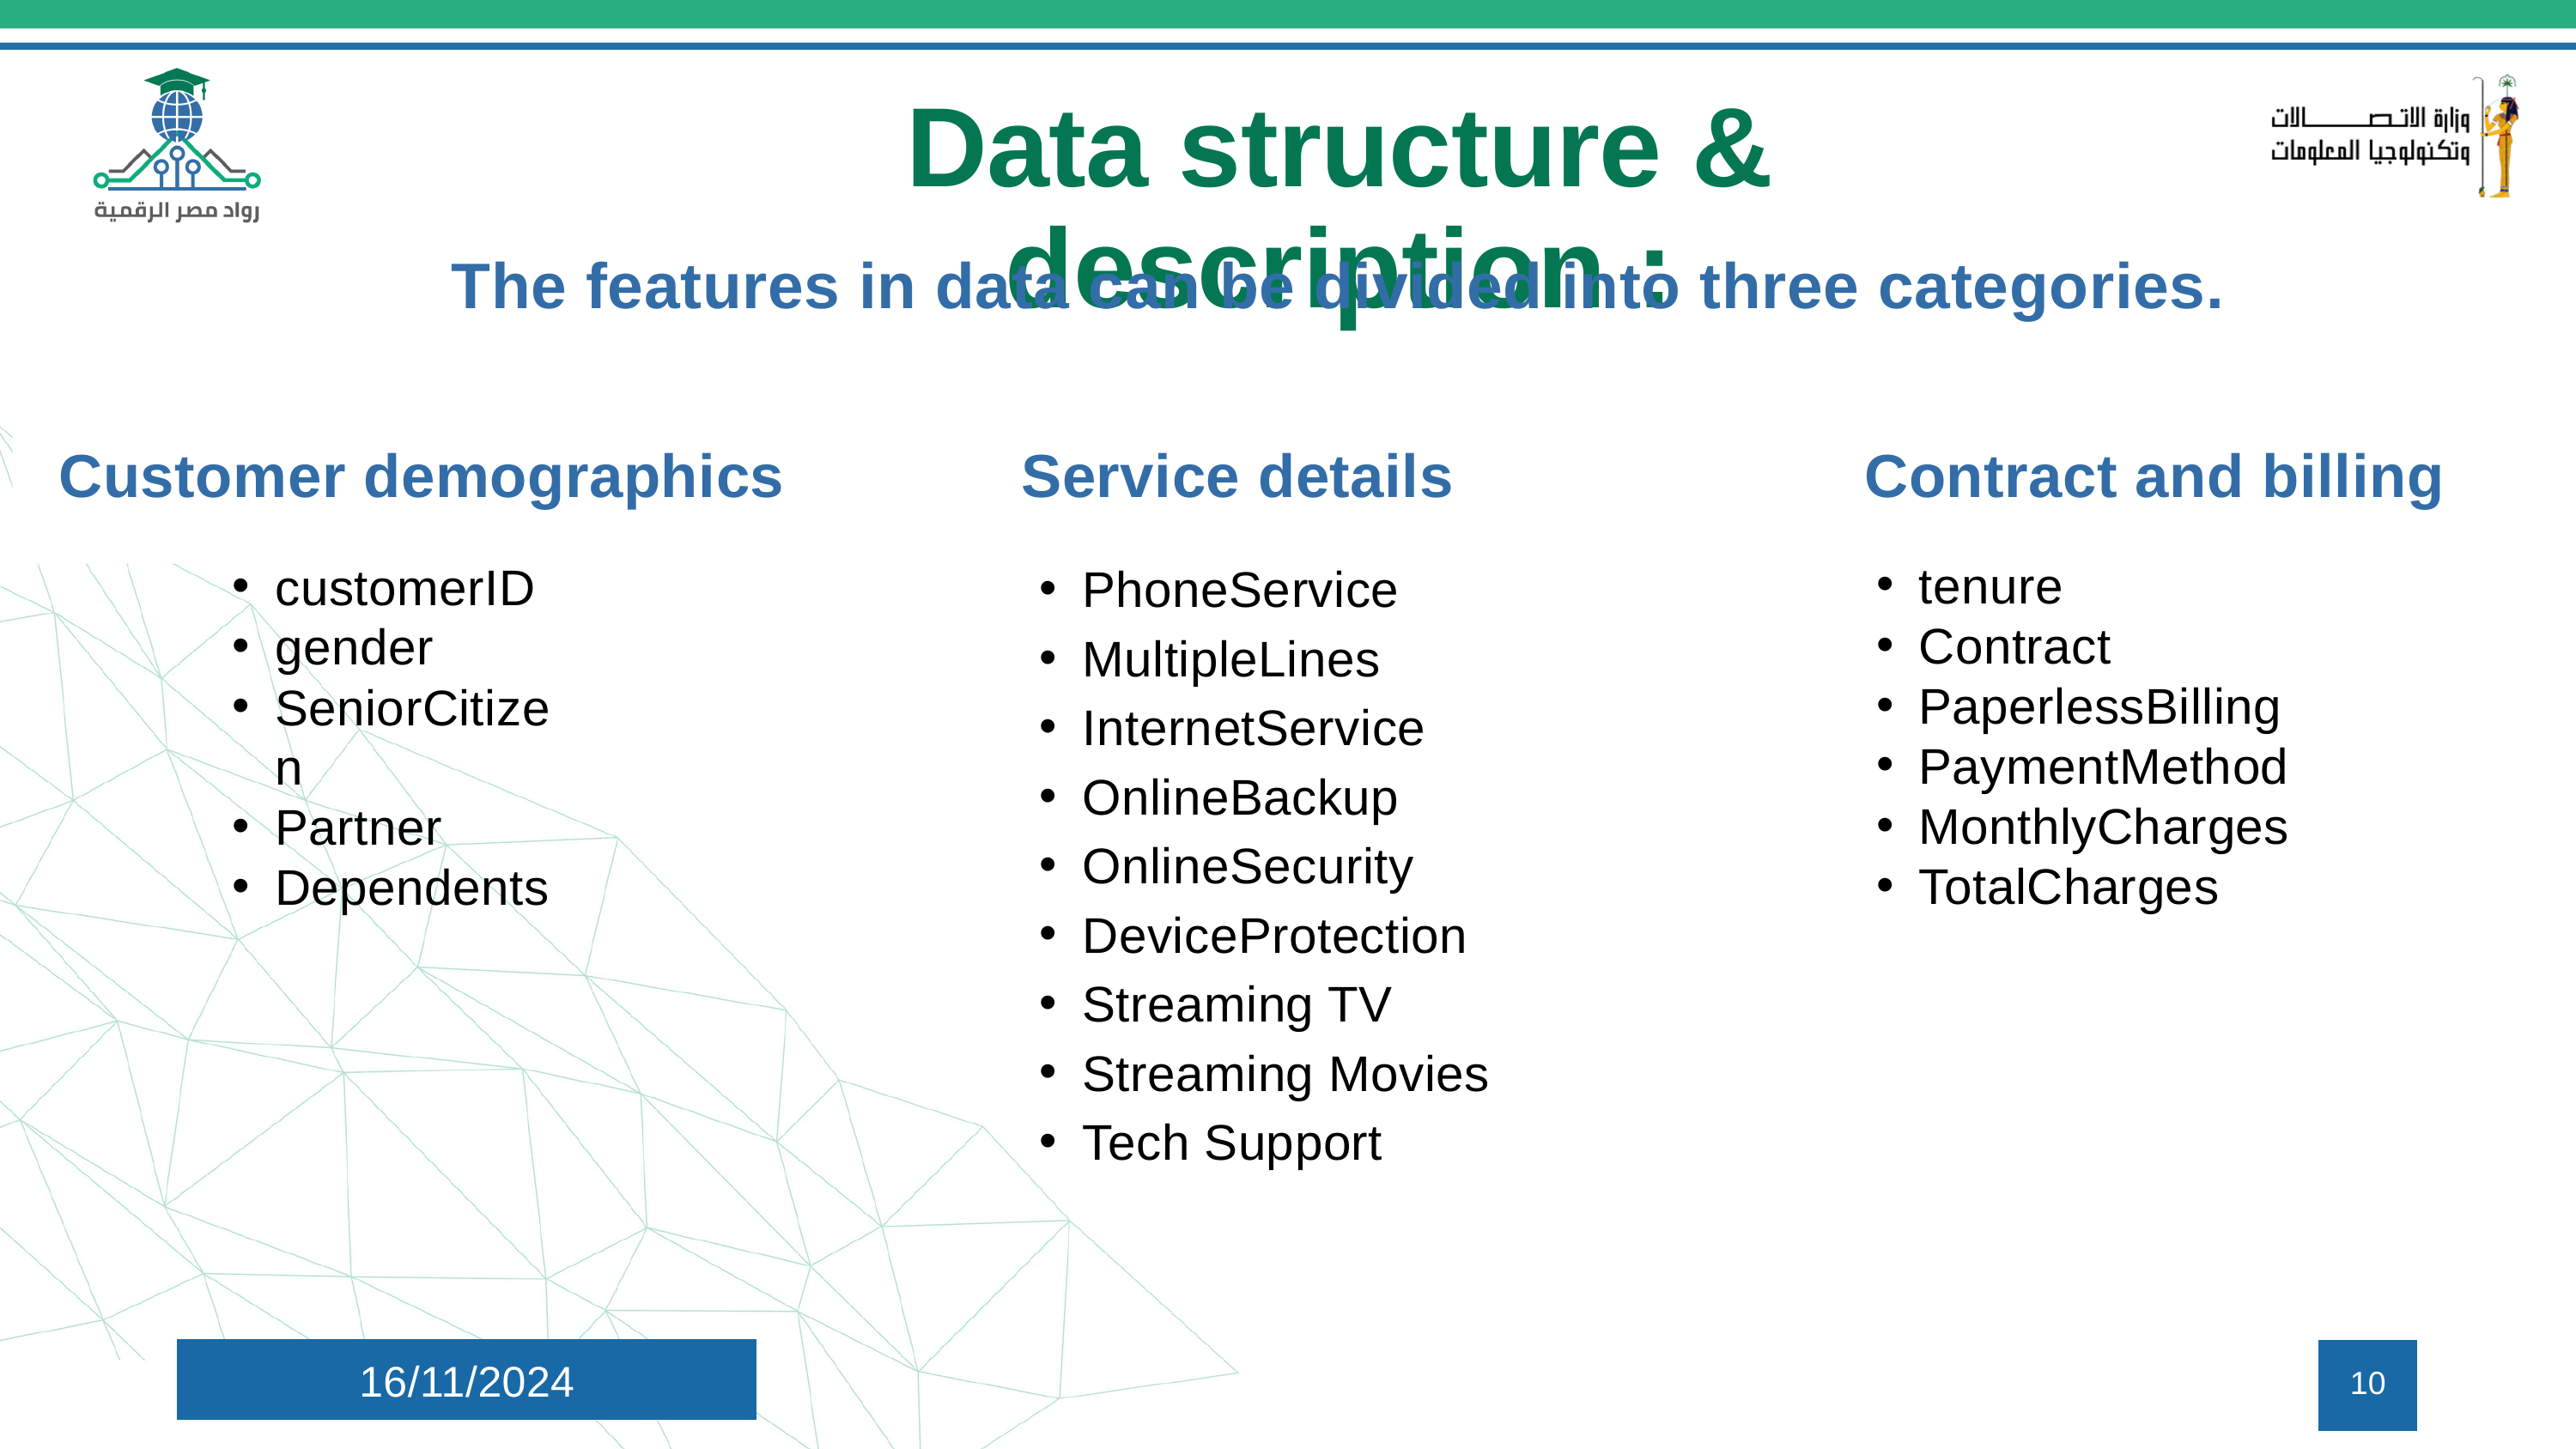

Data structure & description :
The features in data can be divided into three categories.
Customer demographics
Service details
Contract and billing
PhoneService
MultipleLines
InternetService
OnlineBackup
OnlineSecurity
DeviceProtection
Streaming TV
Streaming Movies
Tech Support
tenure
Contract
PaperlessBilling
PaymentMethod
MonthlyCharges
TotalCharges
customerID
gender
SeniorCitizen
Partner
Dependents

16/11/2024
10